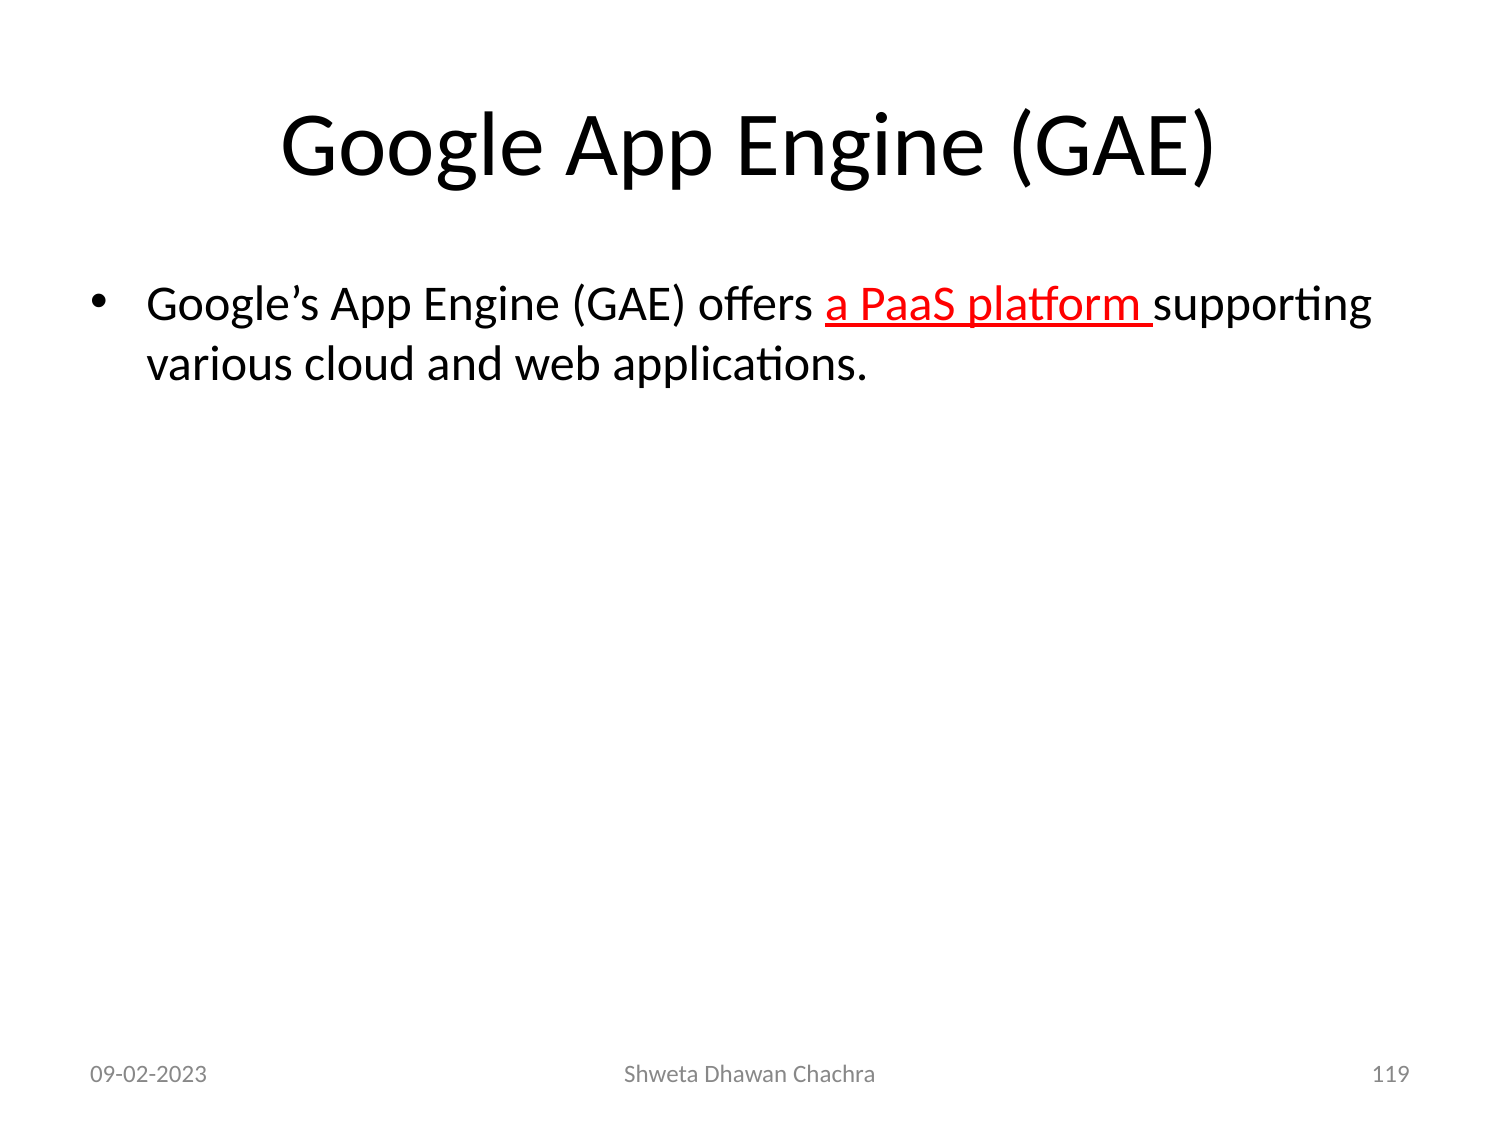

# Google App Engine (GAE)
Google’s App Engine (GAE) offers a PaaS platform supporting various cloud and web applications.

09-02-2023
Shweta Dhawan Chachra
119